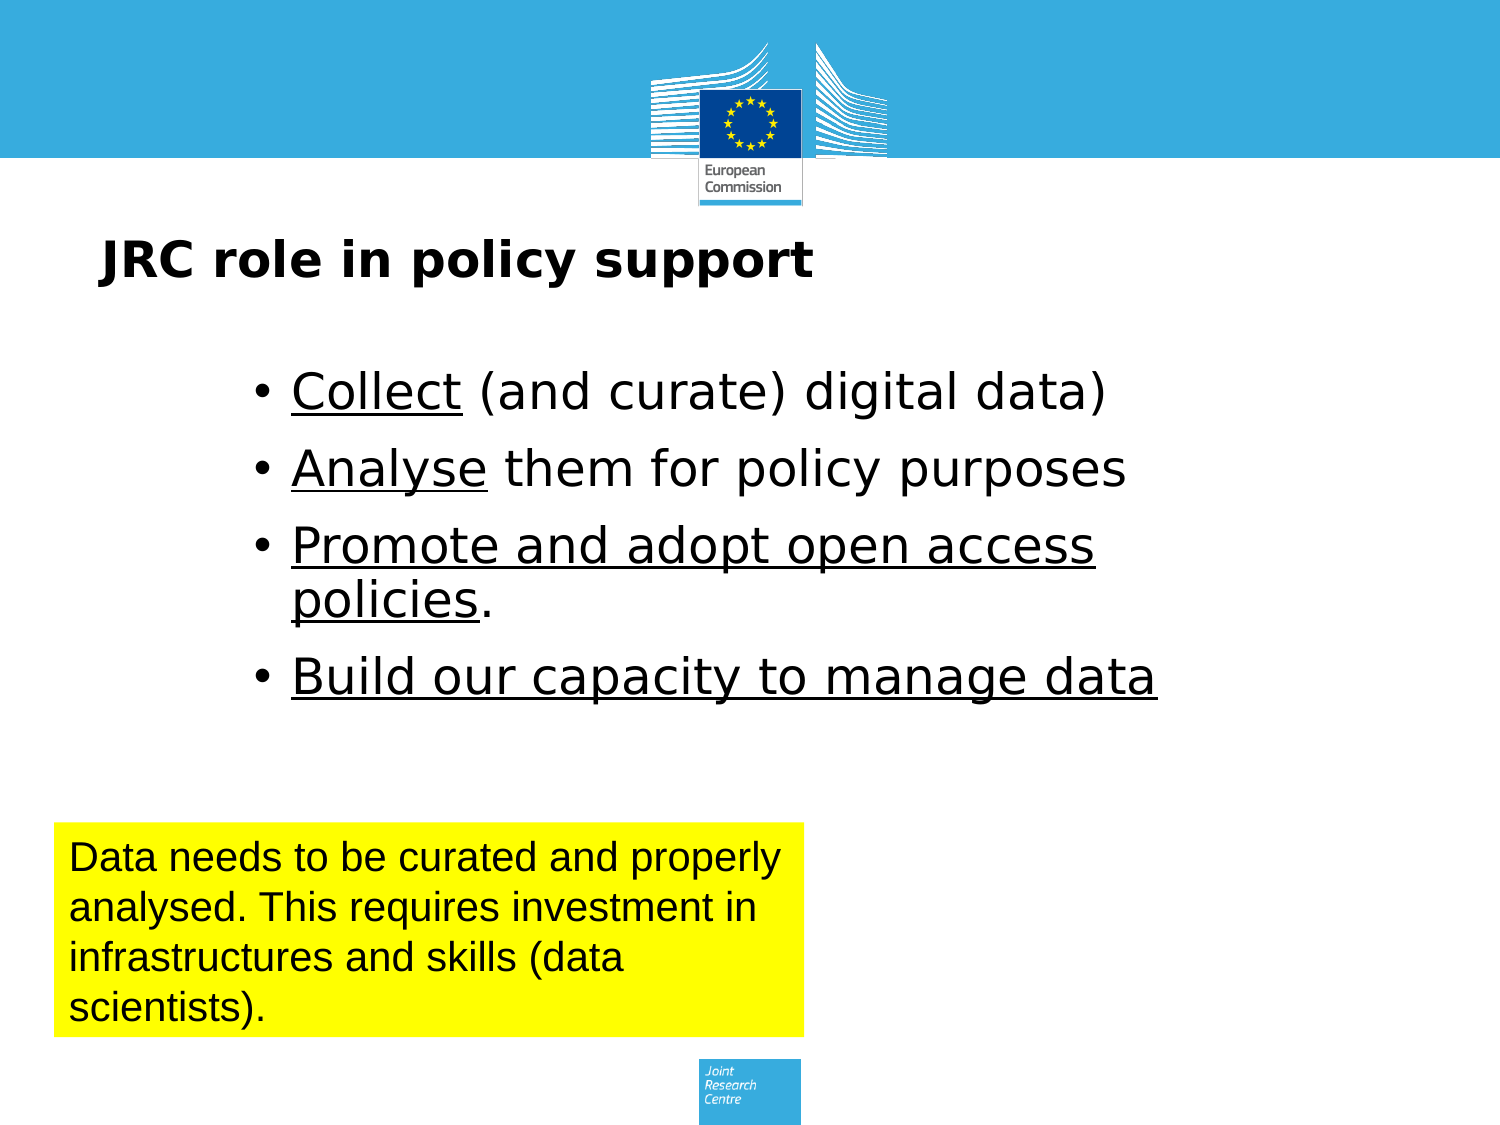

# JRC role in policy support

Collect (and curate) digital data)
Analyse them for policy purposes
Promote and adopt open access policies.
Build our capacity to manage data

Data needs to be curated and properly analysed. This requires investment in infrastructures and skills (data scientists).